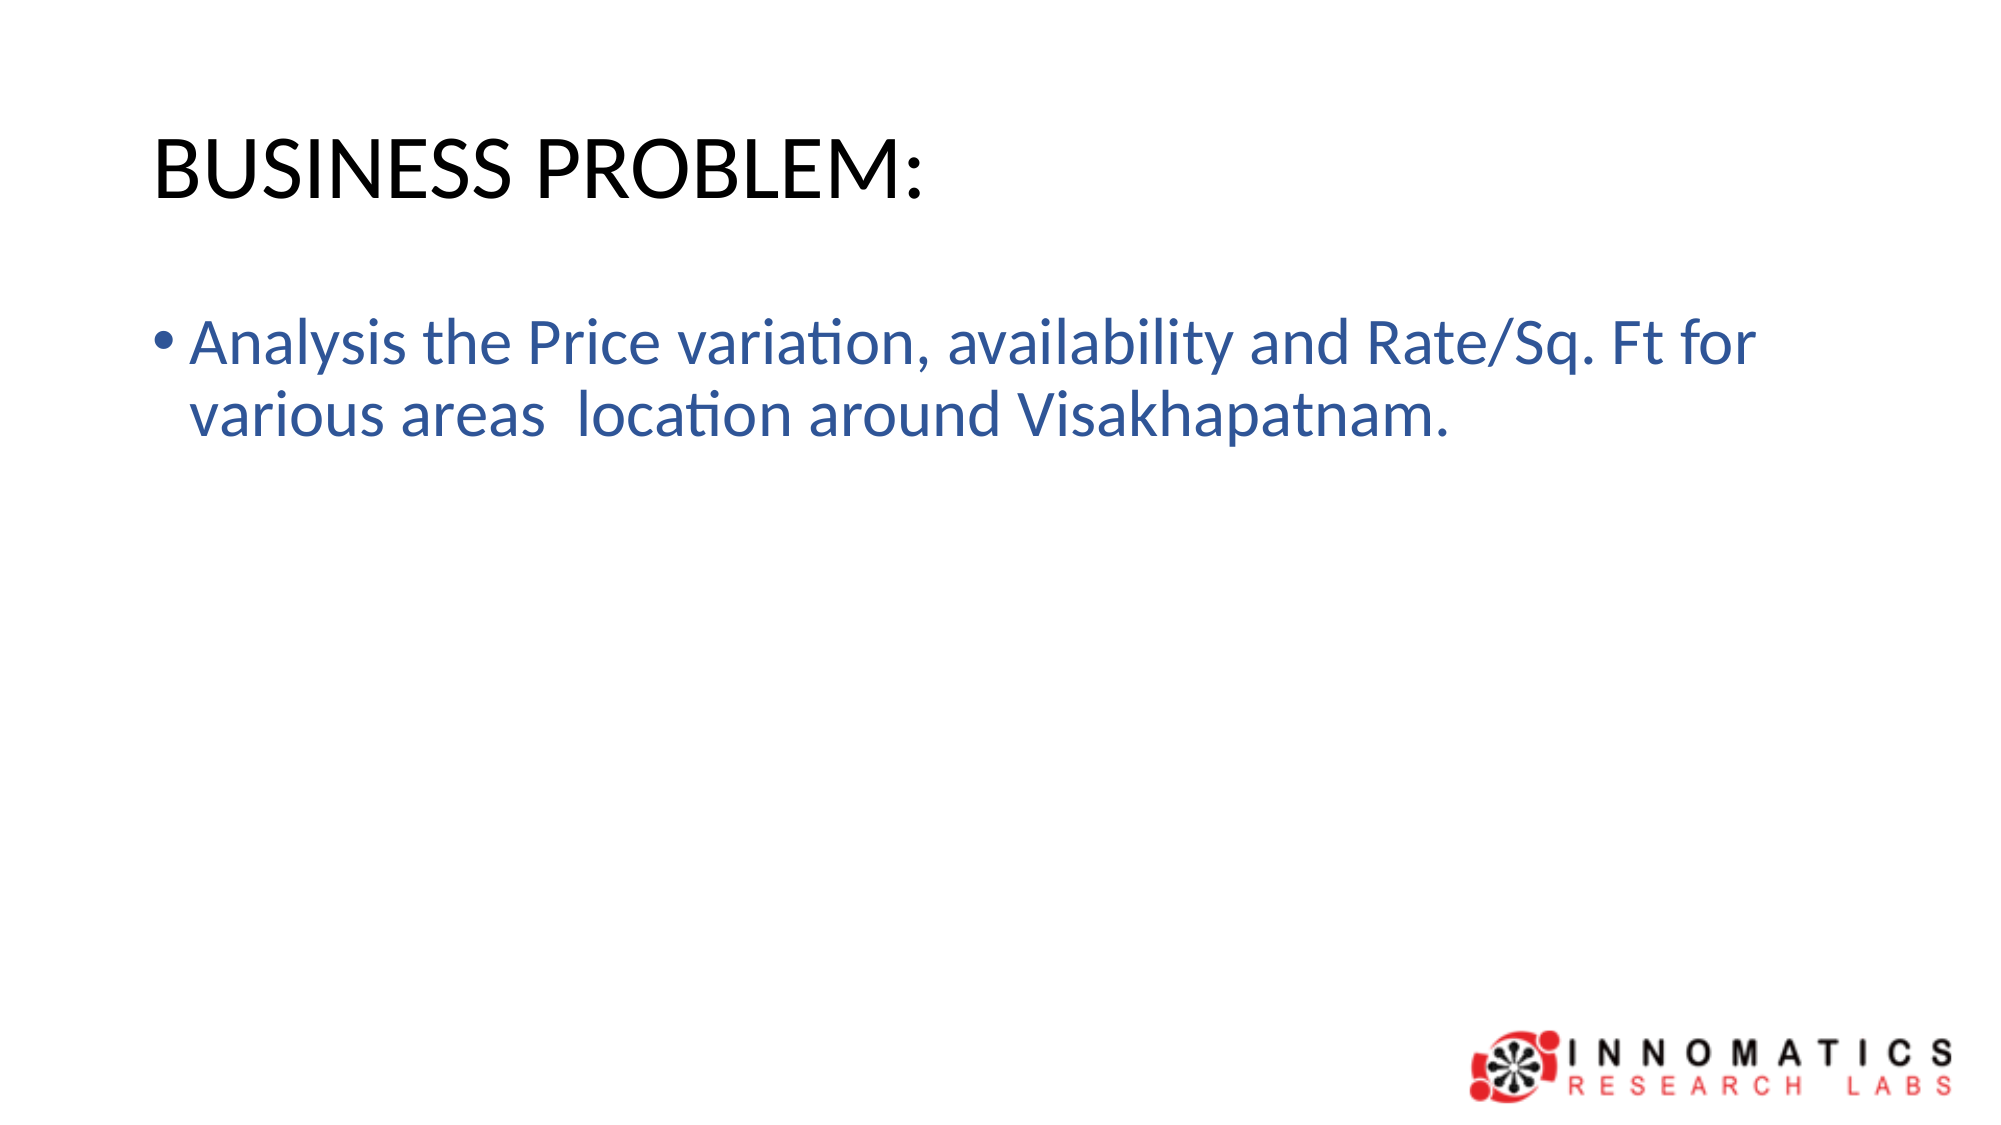

# BUSINESS PROBLEM:
Analysis the Price variation, availability and Rate/Sq. Ft for various areas  location around Visakhapatnam.